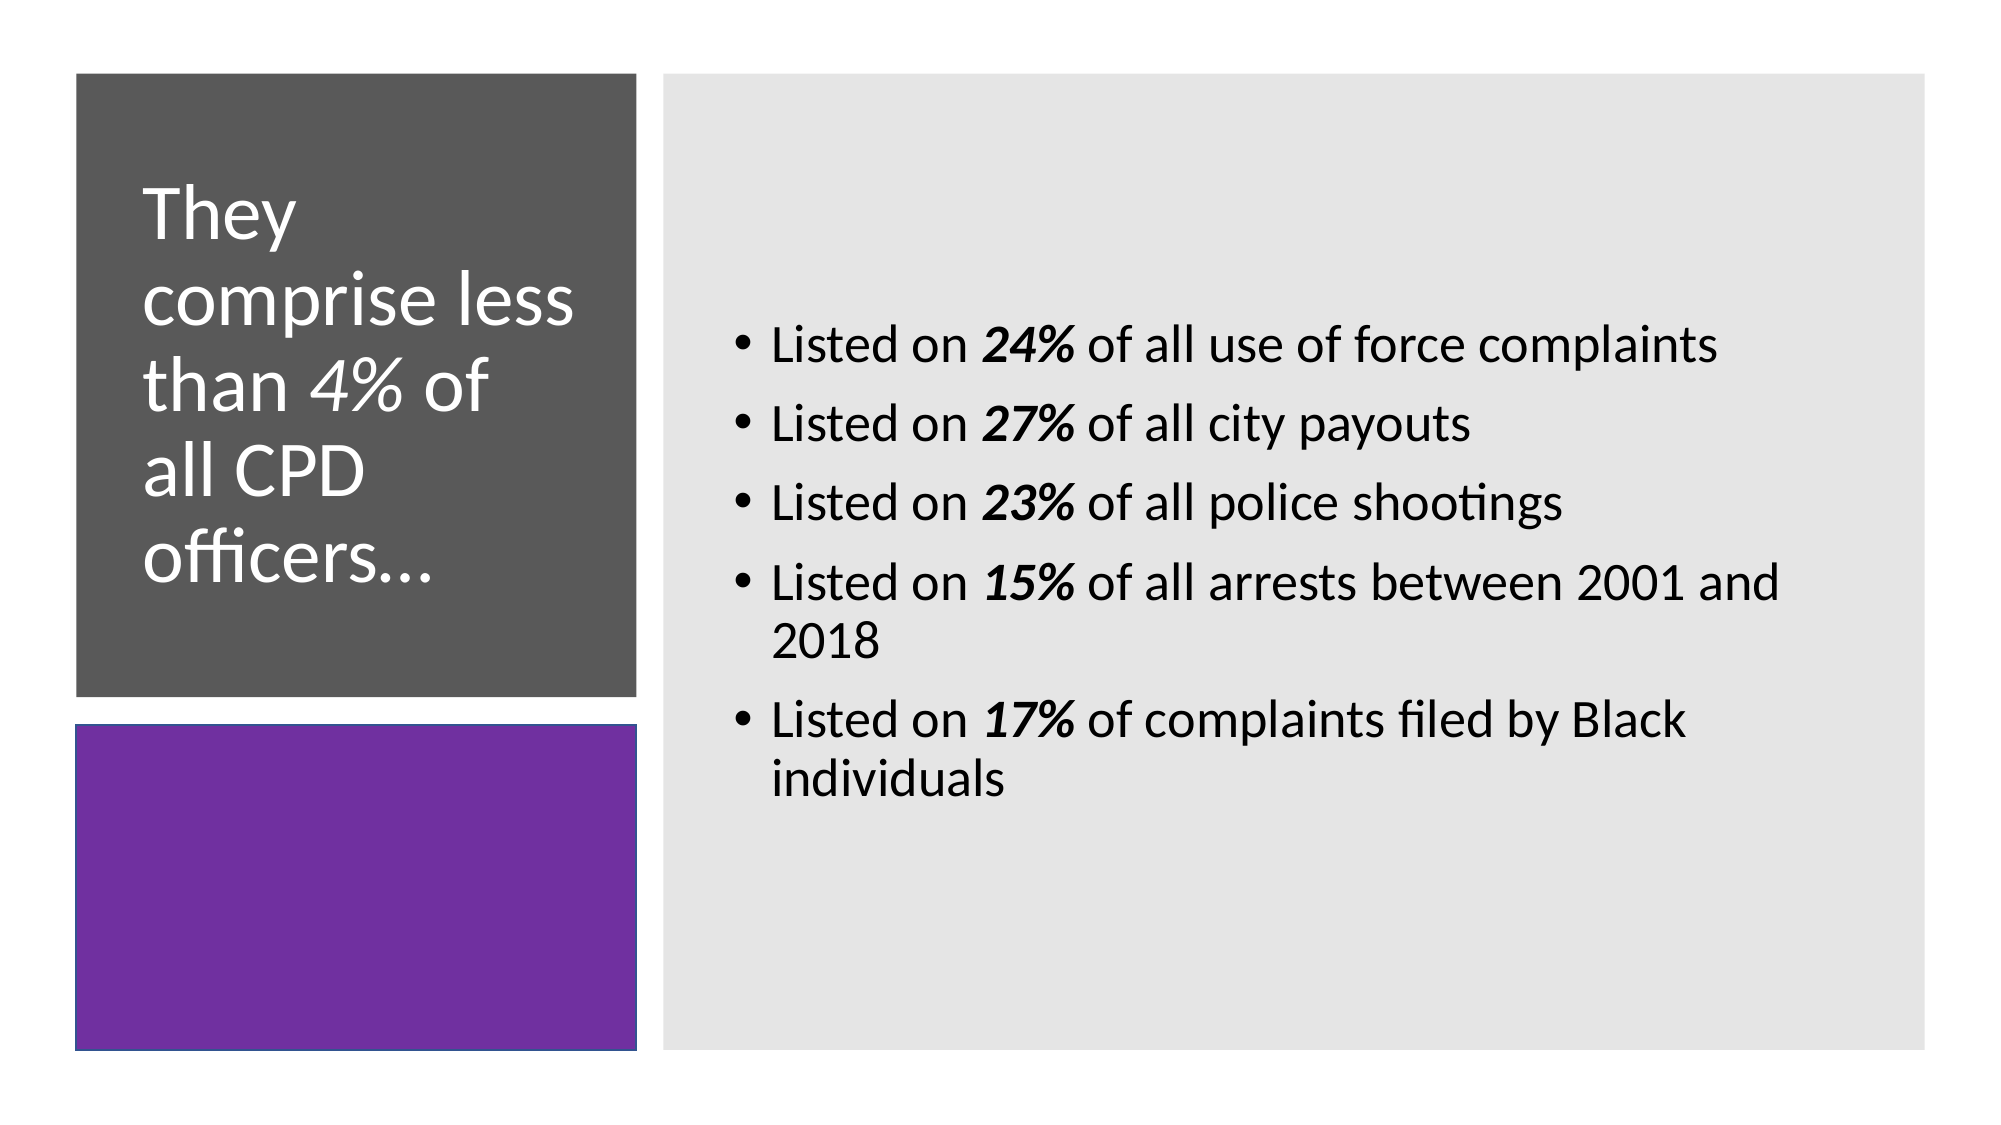

Listed on 24% of all use of force complaints
Listed on 27% of all city payouts
Listed on 23% of all police shootings
Listed on 15% of all arrests between 2001 and 2018
Listed on 17% of complaints filed by Black individuals
# They comprise less than 4% of all CPD officers…